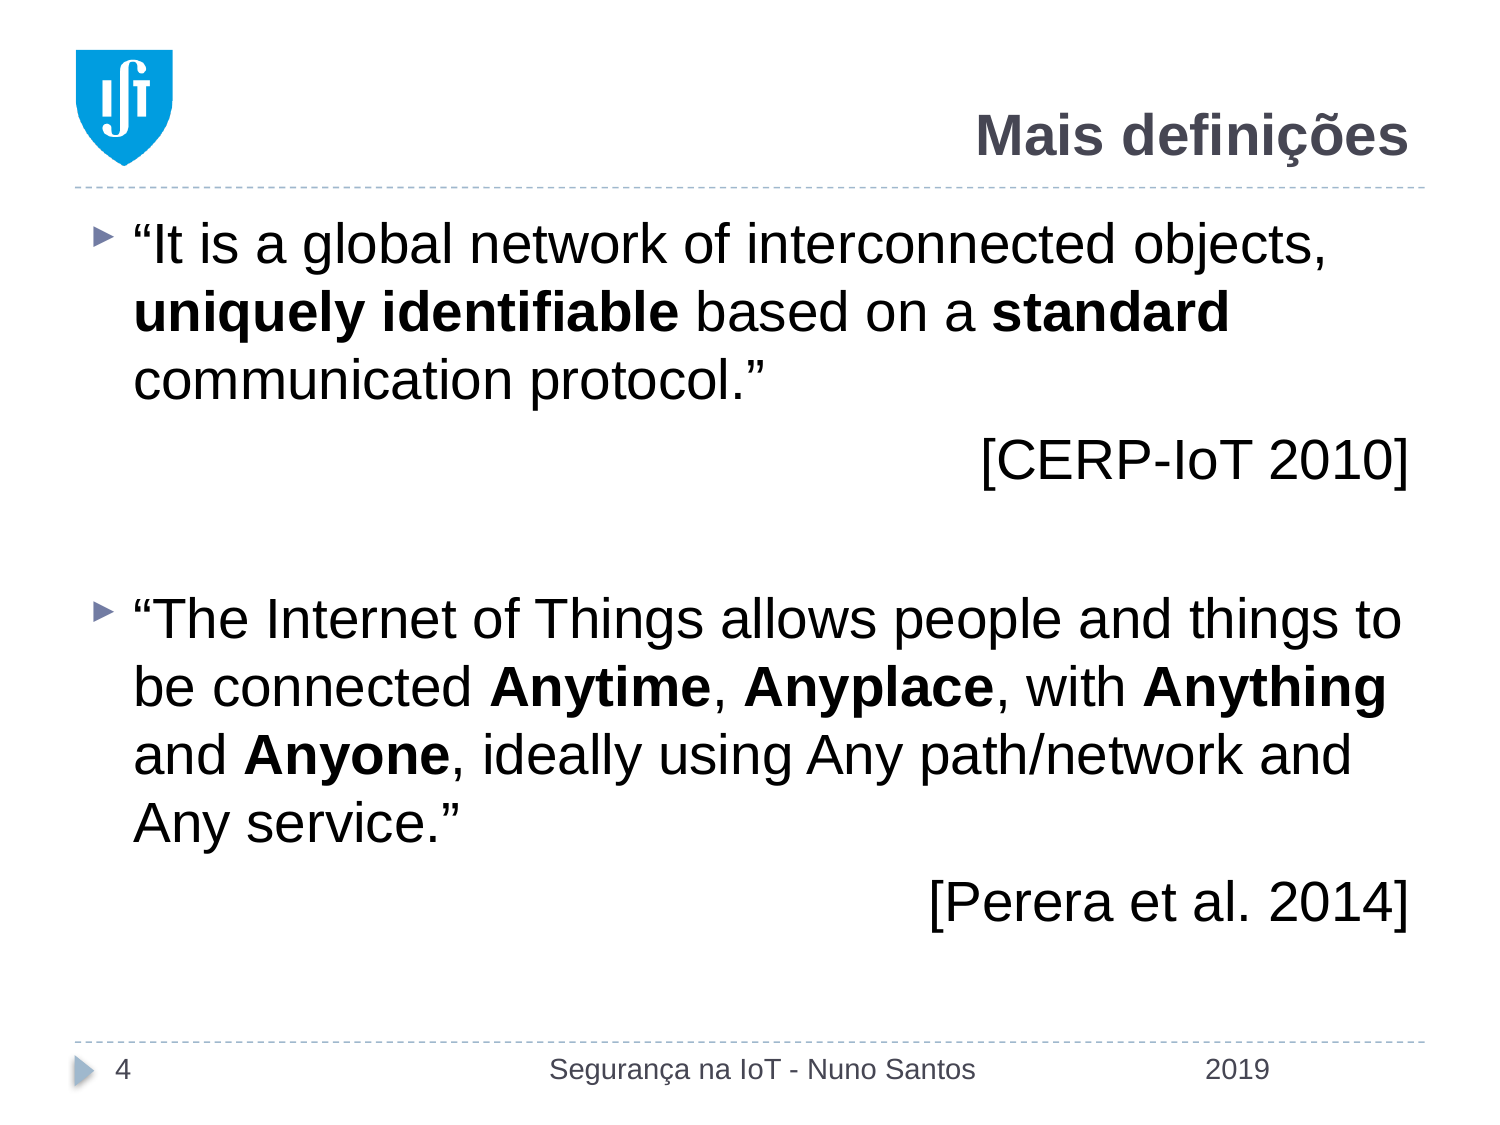

# Mais definições
“It is a global network of interconnected objects, uniquely identifiable based on a standard communication protocol.”
[CERP-IoT 2010]

“The Internet of Things allows people and things to be connected Anytime, Anyplace, with Anything and Anyone, ideally using Any path/network and Any service.”
[Perera et al. 2014]

4
Segurança na IoT - Nuno Santos
2019